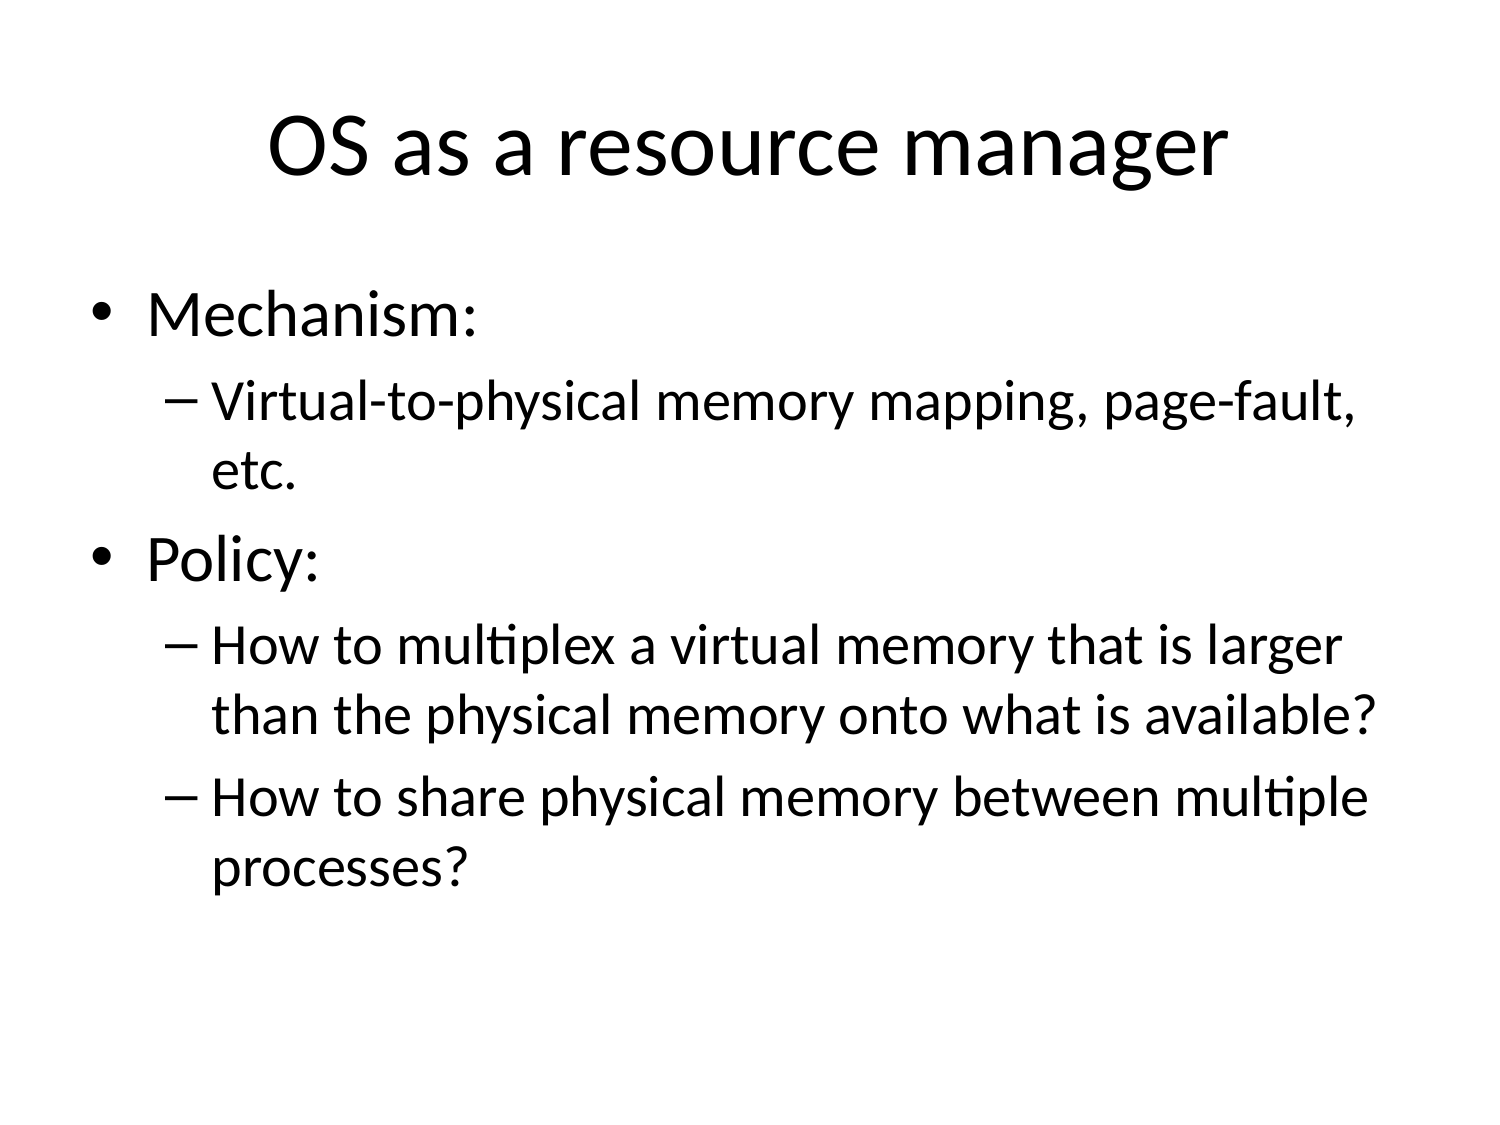

# OS as a resource manager
Mechanism:
Virtual-to-physical memory mapping, page-fault, etc.
Policy:
How to multiplex a virtual memory that is larger than the physical memory onto what is available?
How to share physical memory between multiple processes?